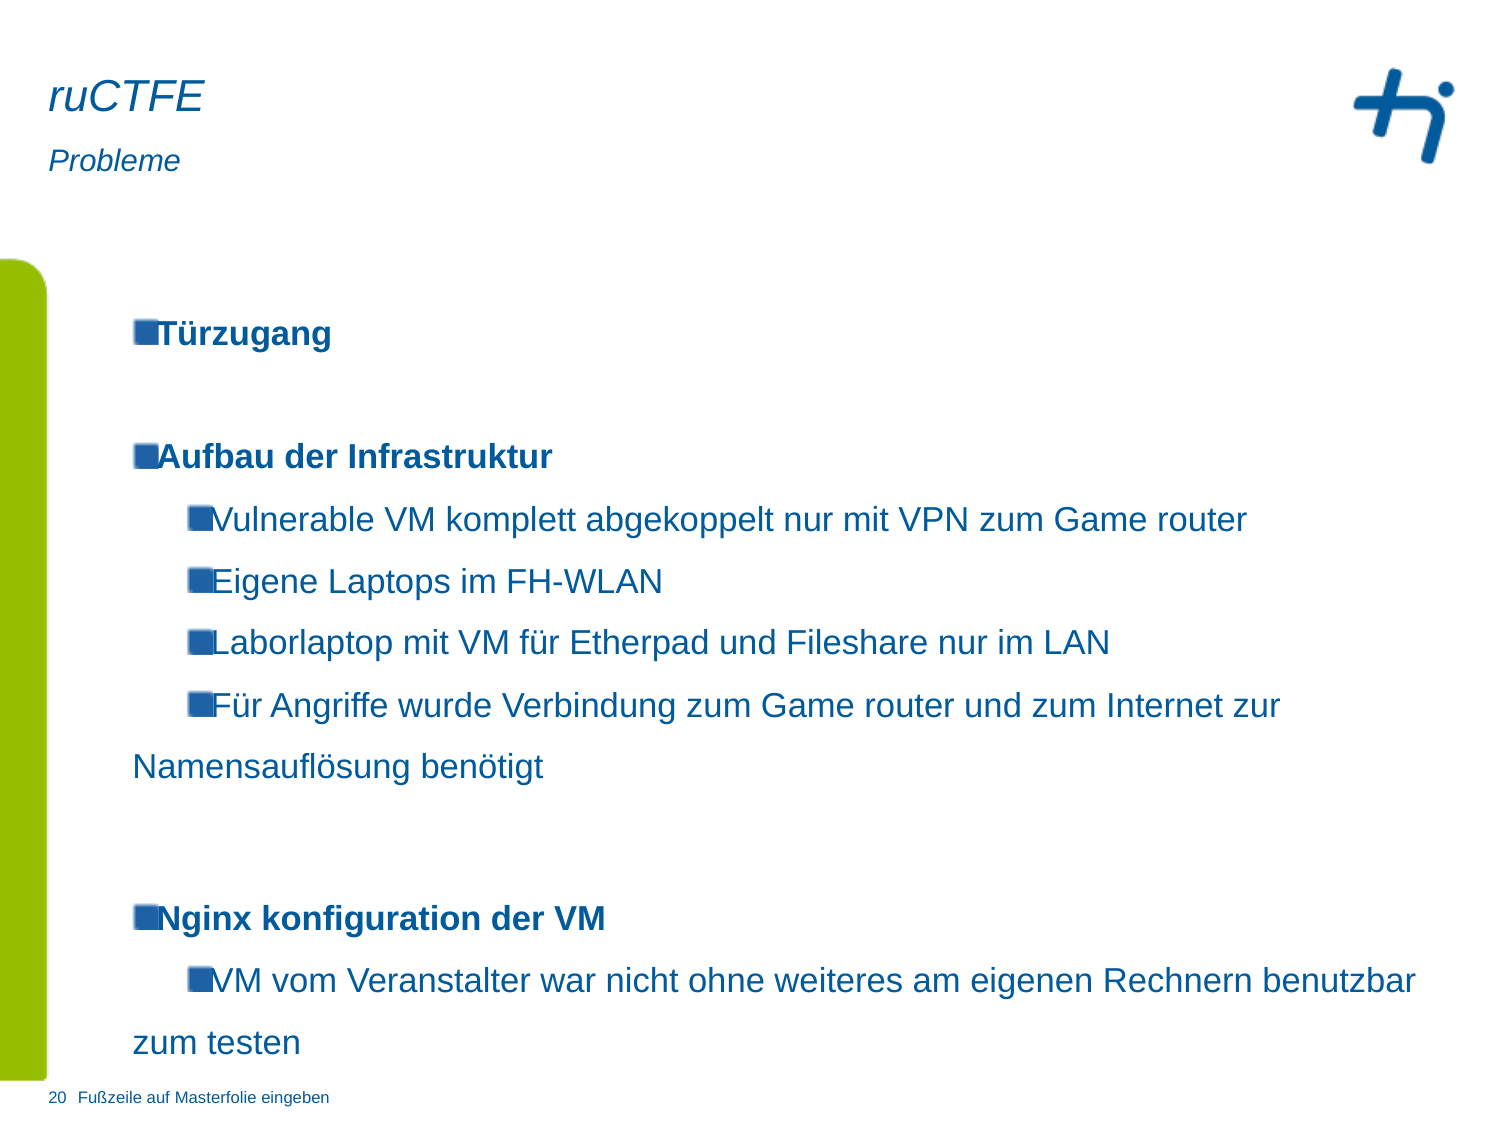

# ruCTFE
Probleme
Türzugang

Aufbau der Infrastruktur
Vulnerable VM komplett abgekoppelt nur mit VPN zum Game router
Eigene Laptops im FH-WLAN
Laborlaptop mit VM für Etherpad und Fileshare nur im LAN
Für Angriffe wurde Verbindung zum Game router und zum Internet zur Namensauflösung benötigt

Nginx konfiguration der VM
VM vom Veranstalter war nicht ohne weiteres am eigenen Rechnern benutzbar zum testen
20